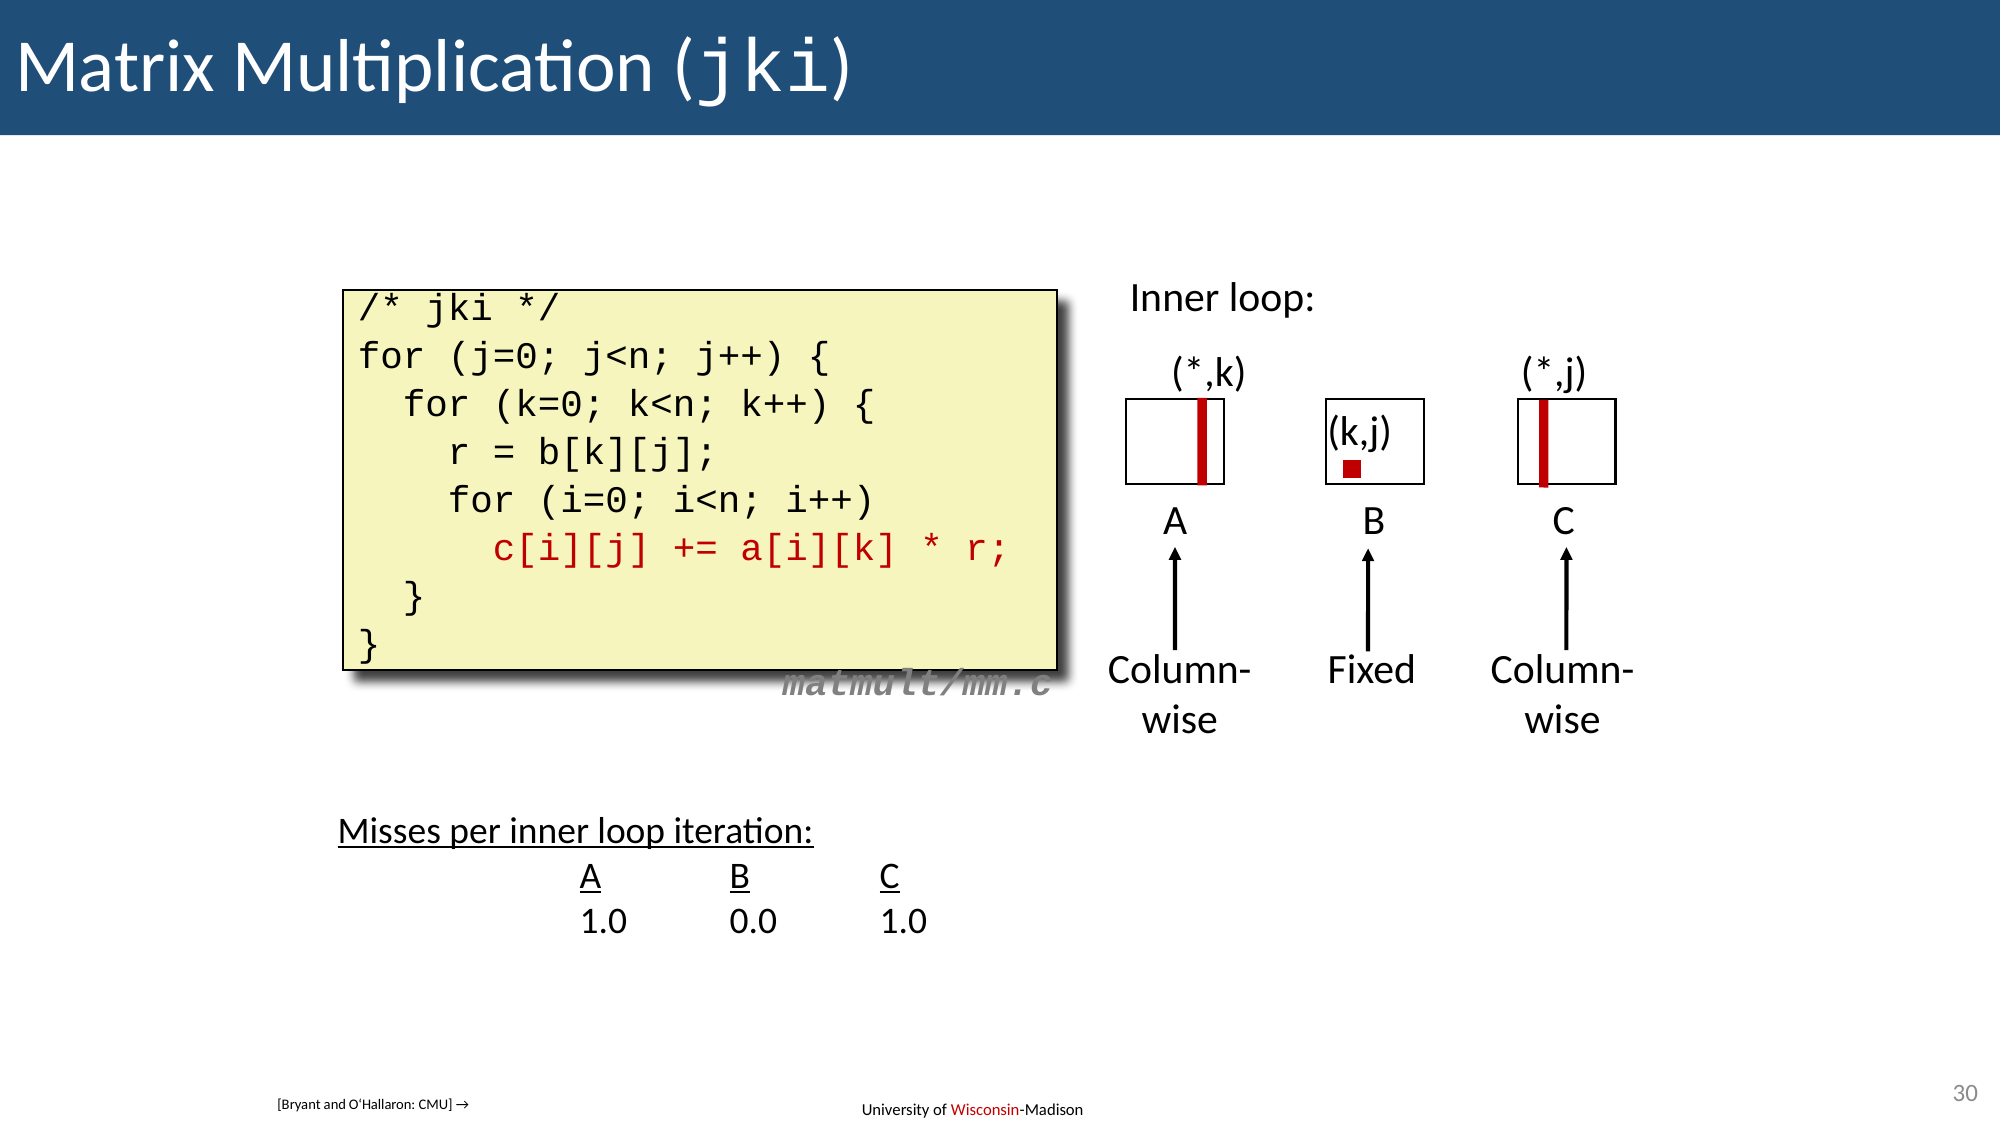

# Matrix Multiplication (jki)
Inner loop:
/* jki */
for (j=0; j<n; j++) {
  for (k=0; k<n; k++) {
    r = b[k][j];
    for (i=0; i<n; i++)
      c[i][j] += a[i][k] * r;
  }
}
(*,k)
(*,j)
(k,j)

A
B
C

Column-
wise
Fixed
Column-
wise
matmult/mm.c
Misses per inner loop iteration:
		A	B	C
		1.0	0.0	1.0
30
[Bryant and O‘Hallaron: CMU] →